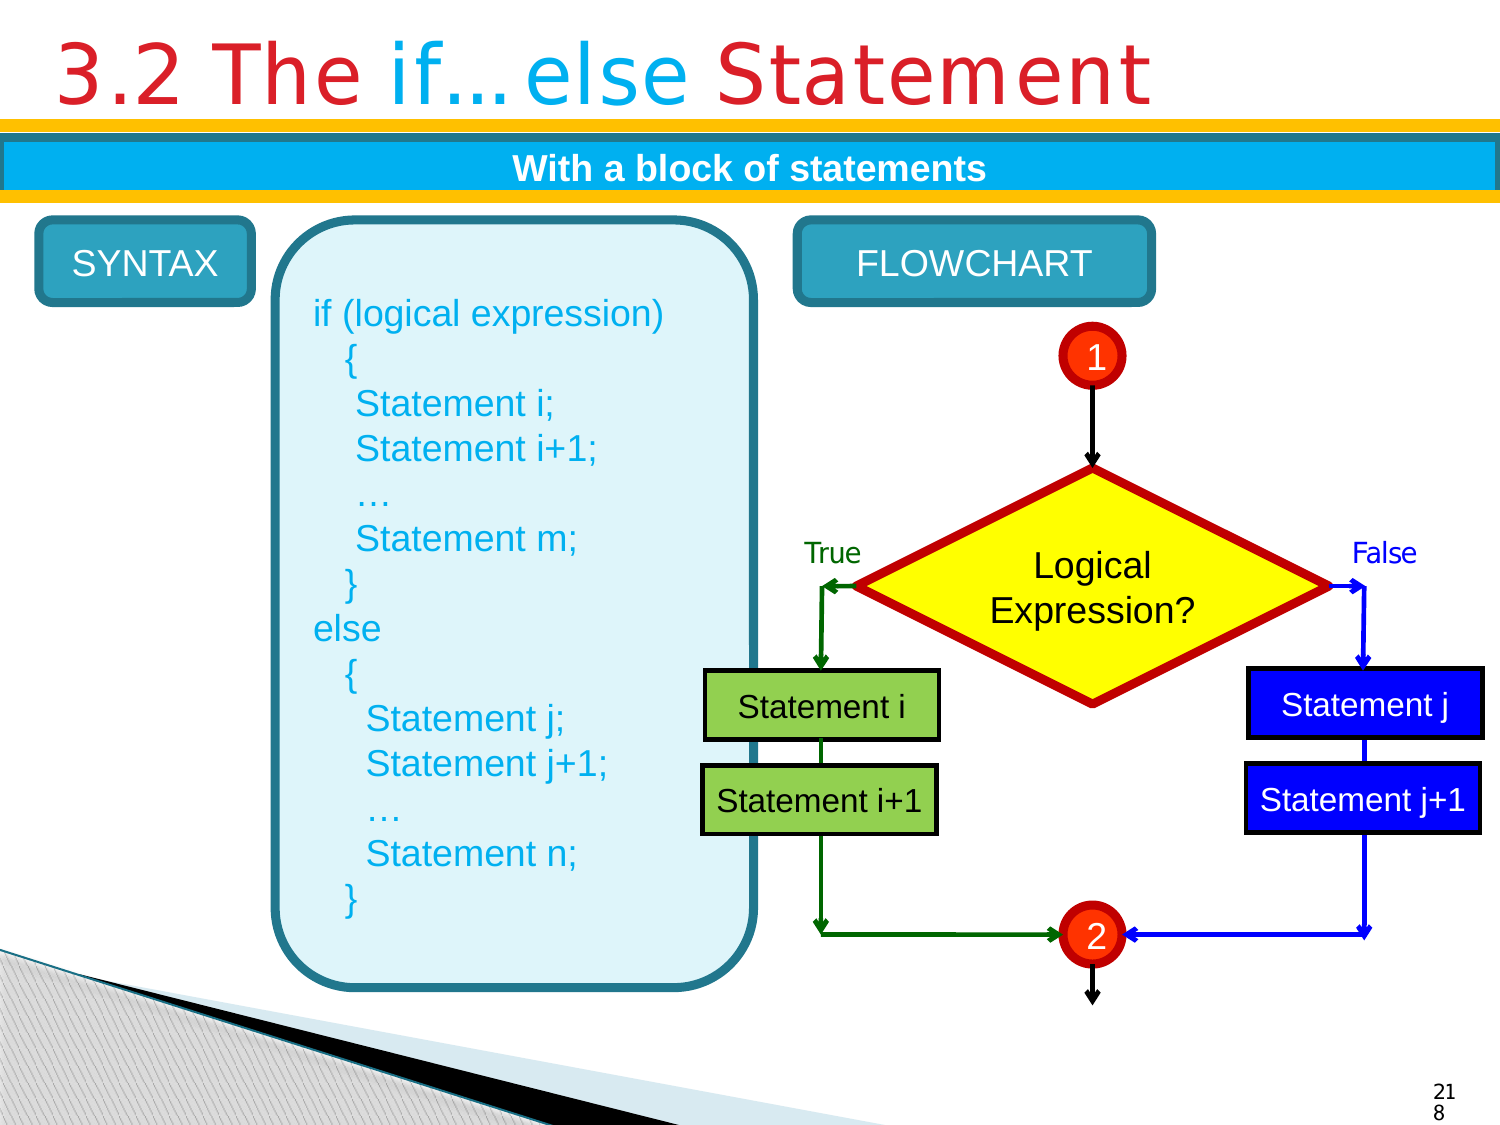

# 3.2 The if…else Statement
With a block of statements
SYNTAX
if (logical expression)
   {
    Statement i;
    Statement i+1;
    …
    Statement m;
   }
else
   {
     Statement j;
     Statement j+1;
     …
     Statement n;
   }
FLOWCHART
1
Logical Expression?
True
False
Statement j
Statement i
Statement j+1
Statement i+1
2
218